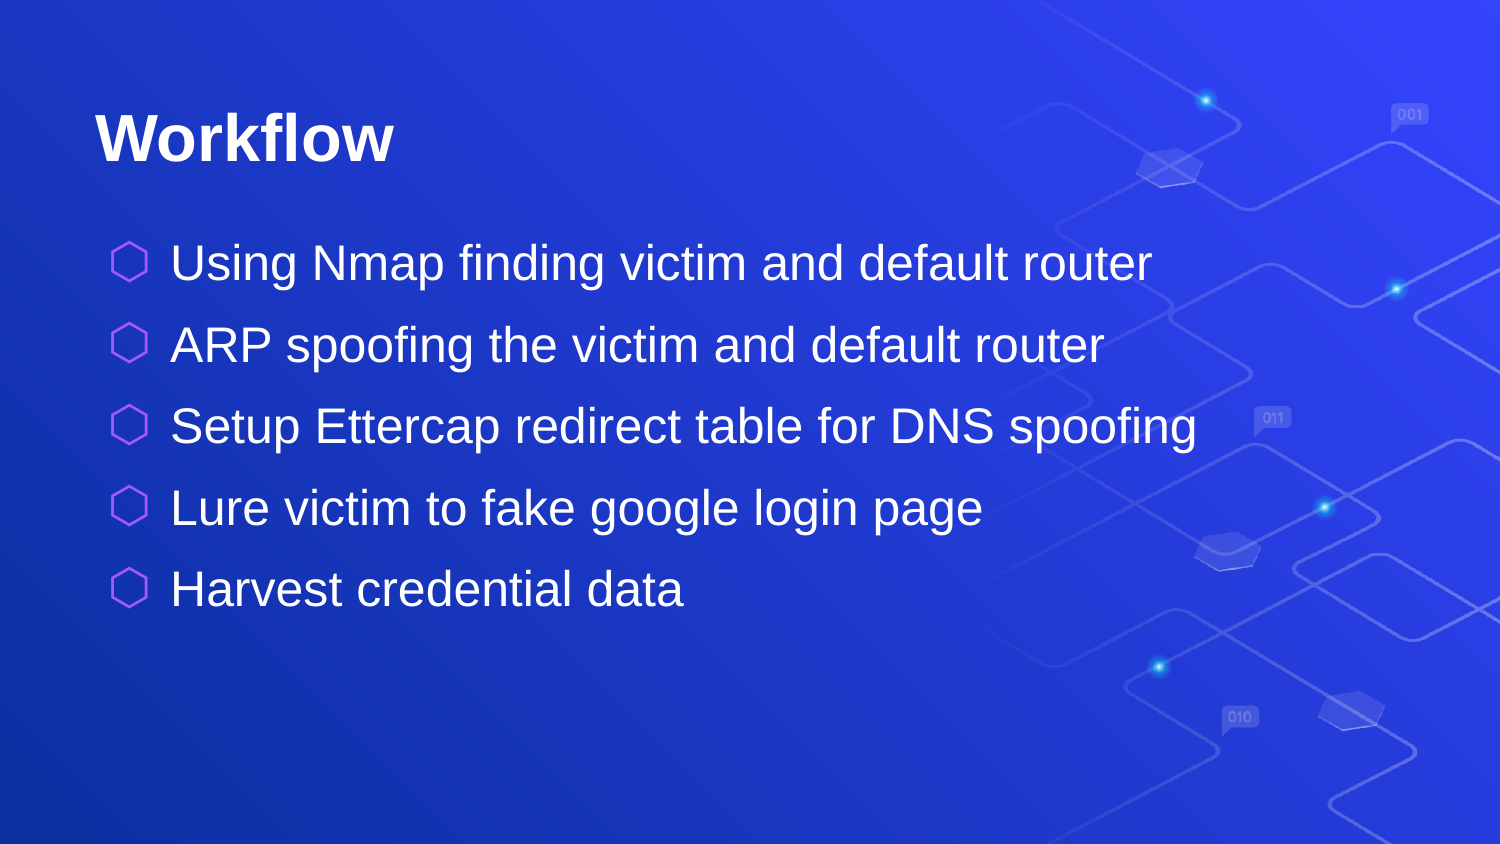

# Workflow
Using Nmap finding victim and default router
ARP spoofing the victim and default router
Setup Ettercap redirect table for DNS spoofing
Lure victim to fake google login page
Harvest credential data